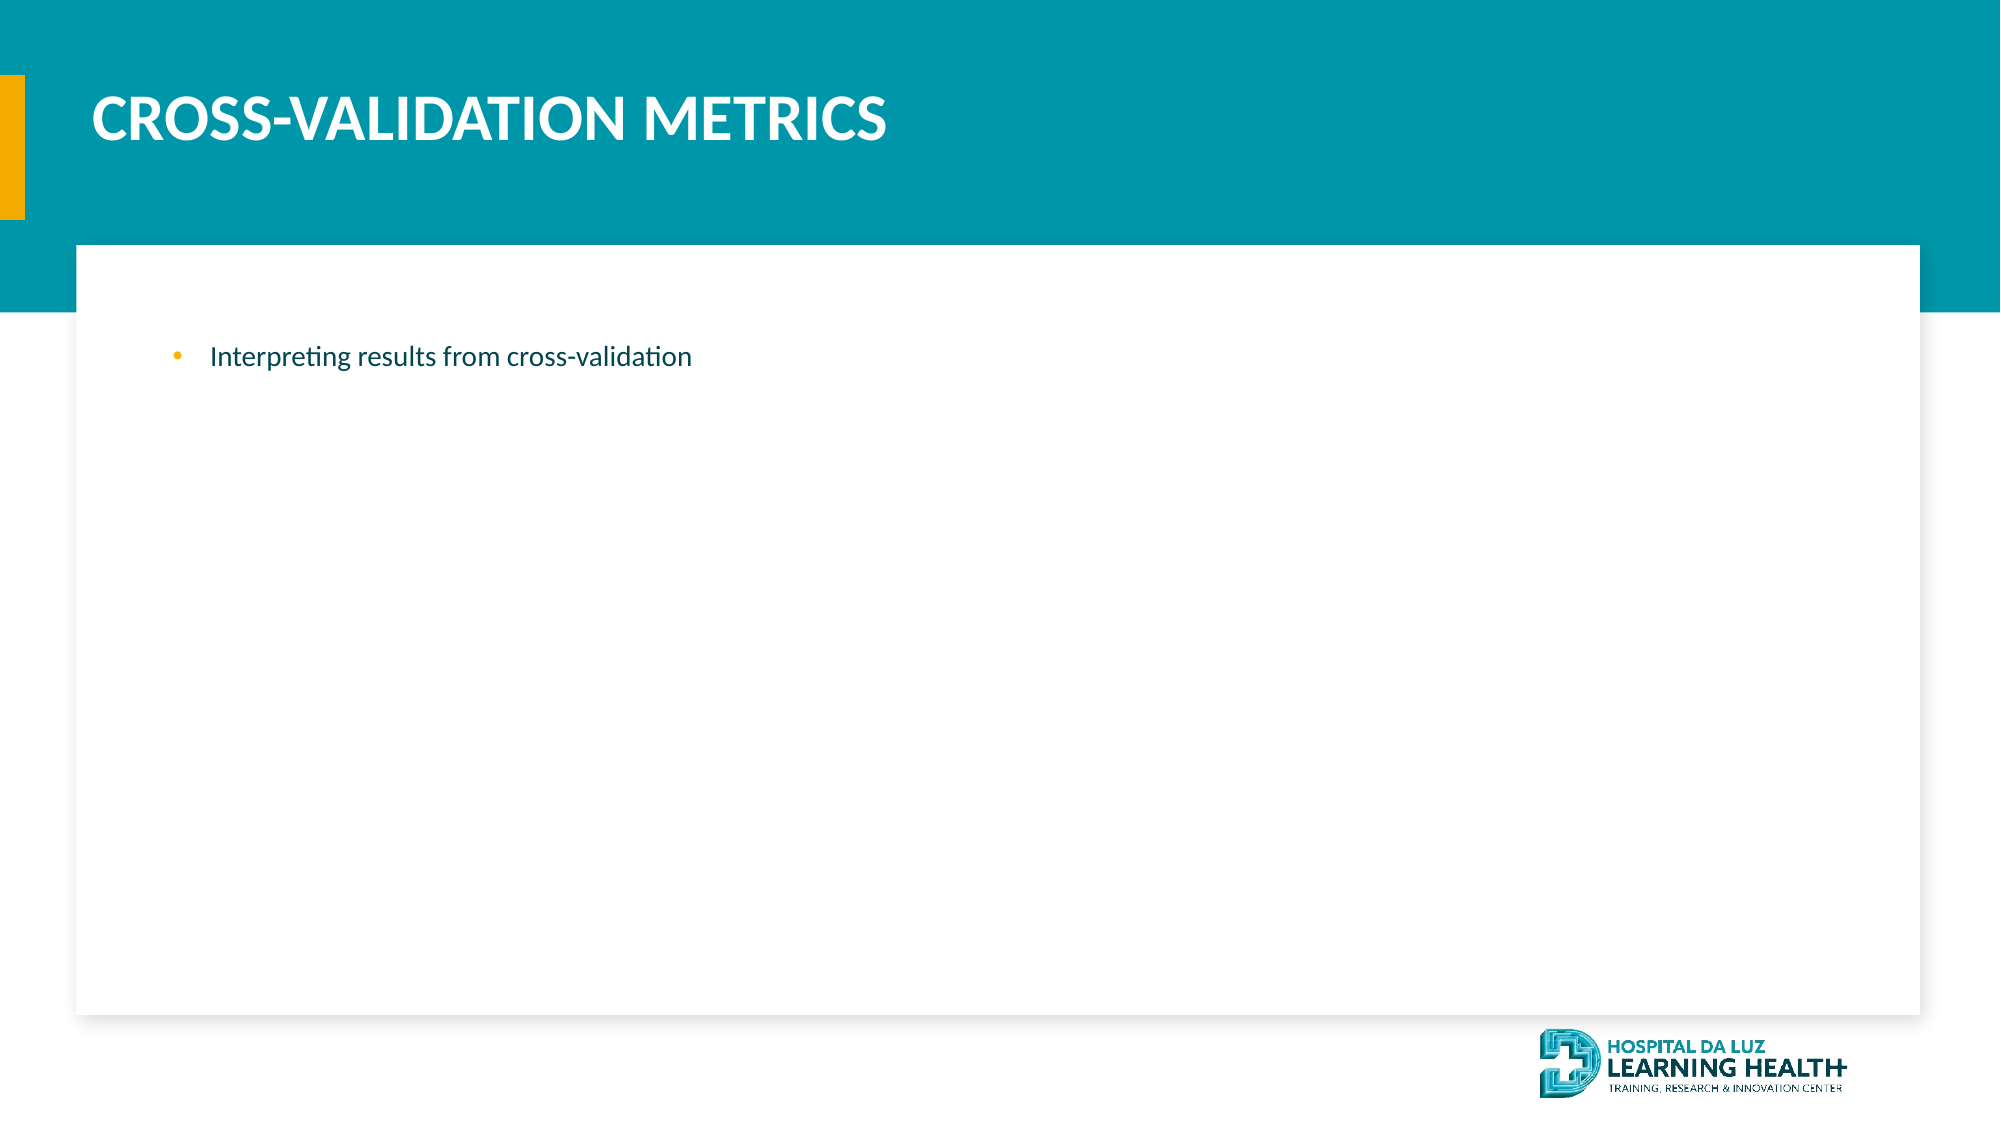

CROSS-VALIDATION METRICS
#
Interpreting results from cross-validation